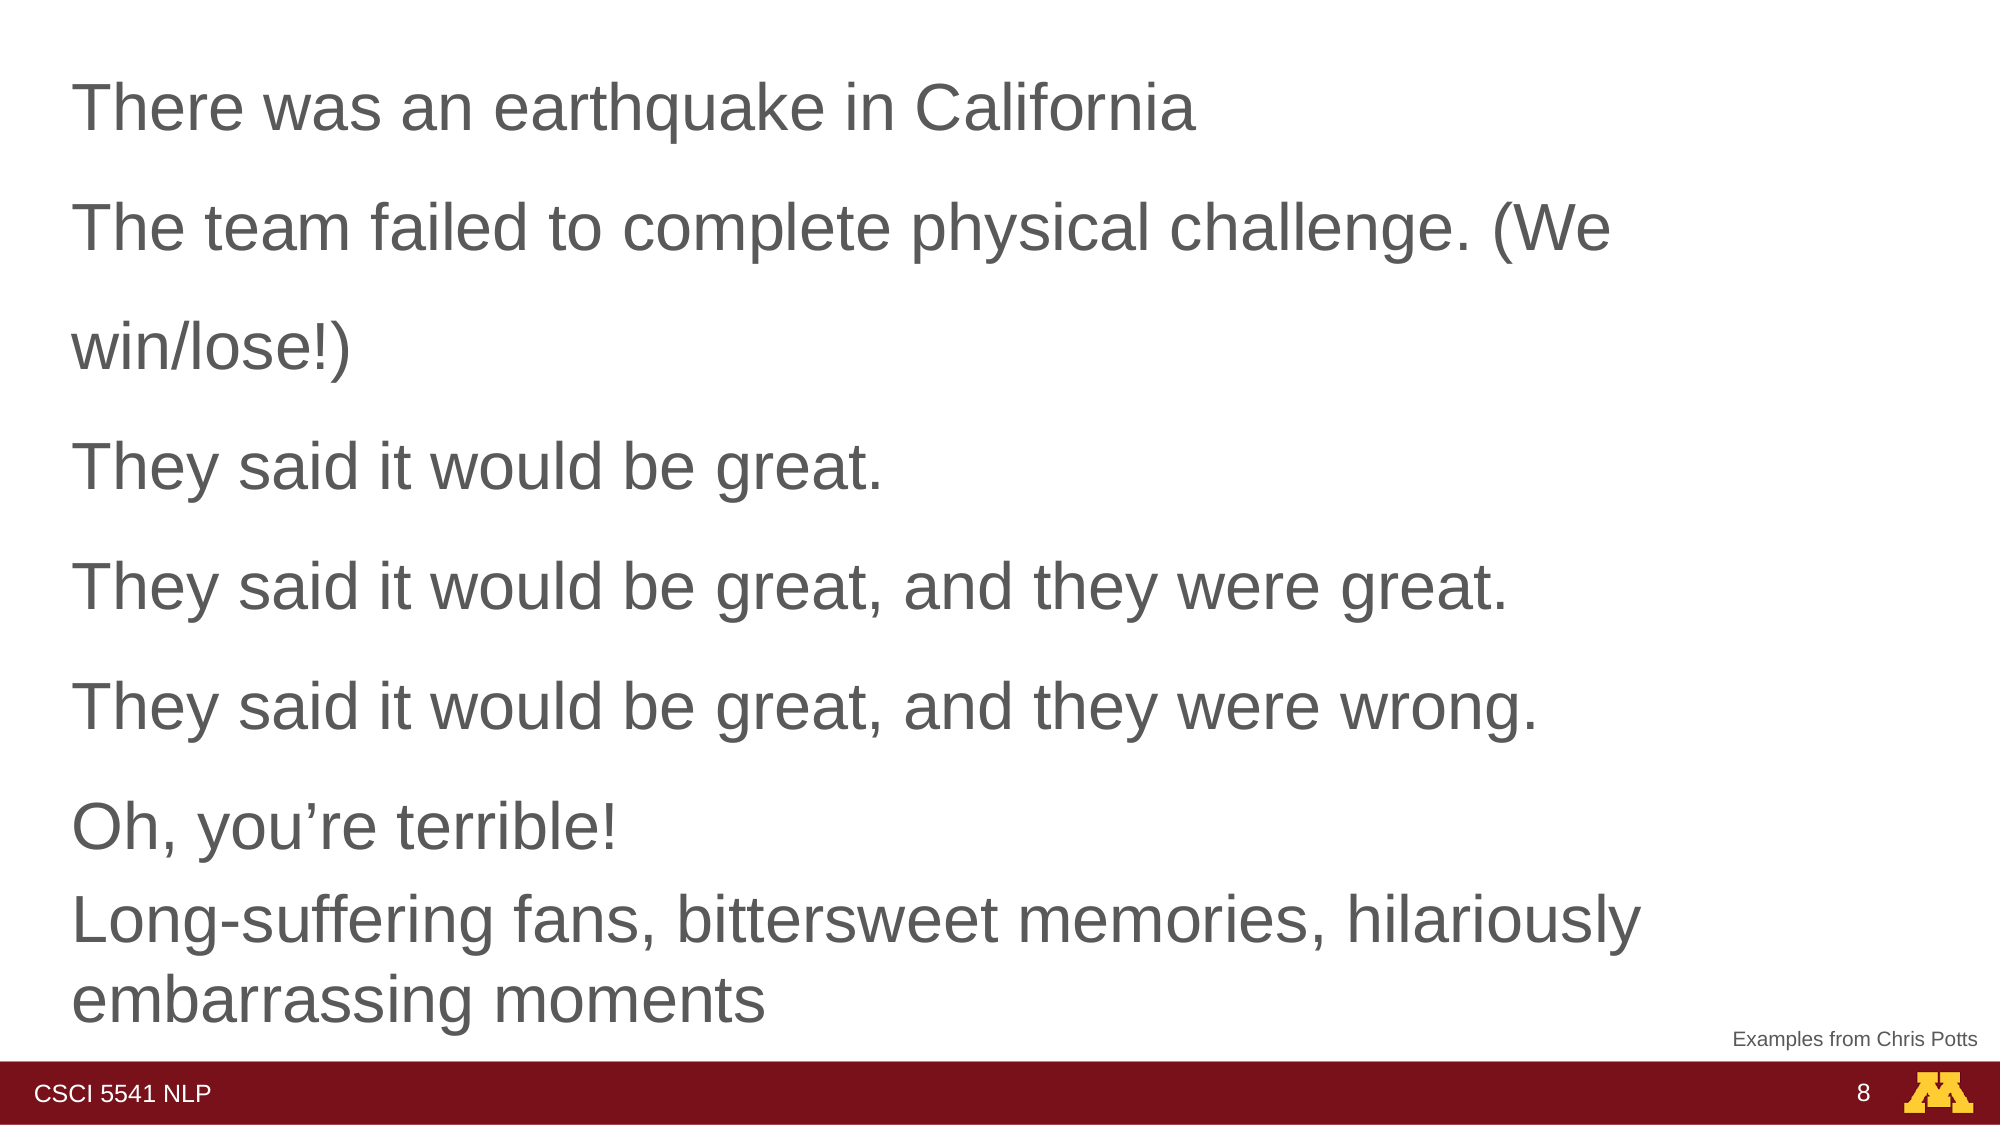

There was an earthquake in California
The team failed to complete physical challenge. (We win/lose!)
They said it would be great.
They said it would be great, and they were great.
They said it would be great, and they were wrong.
Oh, you’re terrible!
Long-suffering fans, bittersweet memories, hilariously embarrassing moments

Examples from Chris Potts
8